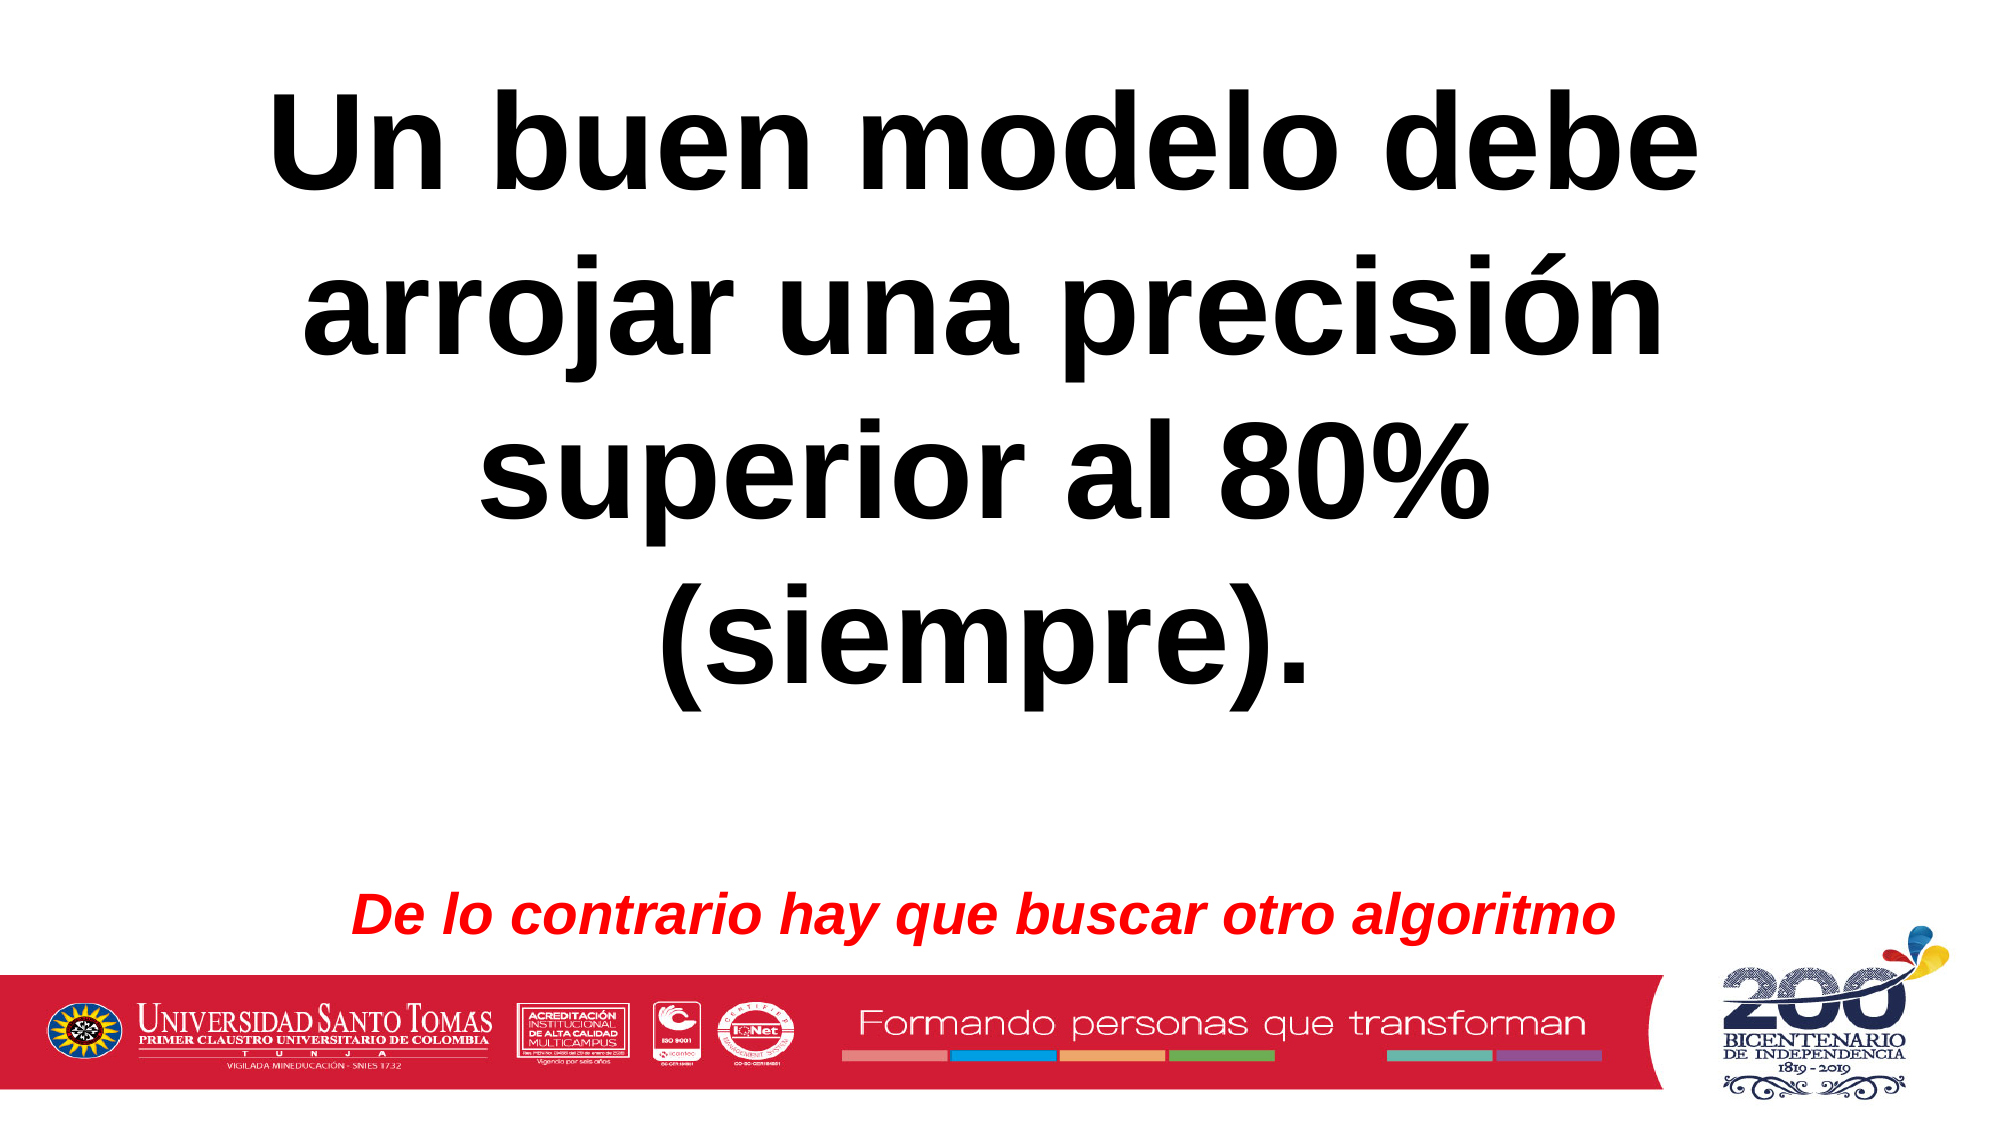

Un buen modelo debe arrojar una precisión superior al 80% (siempre).

De lo contrario hay que buscar otro algoritmo